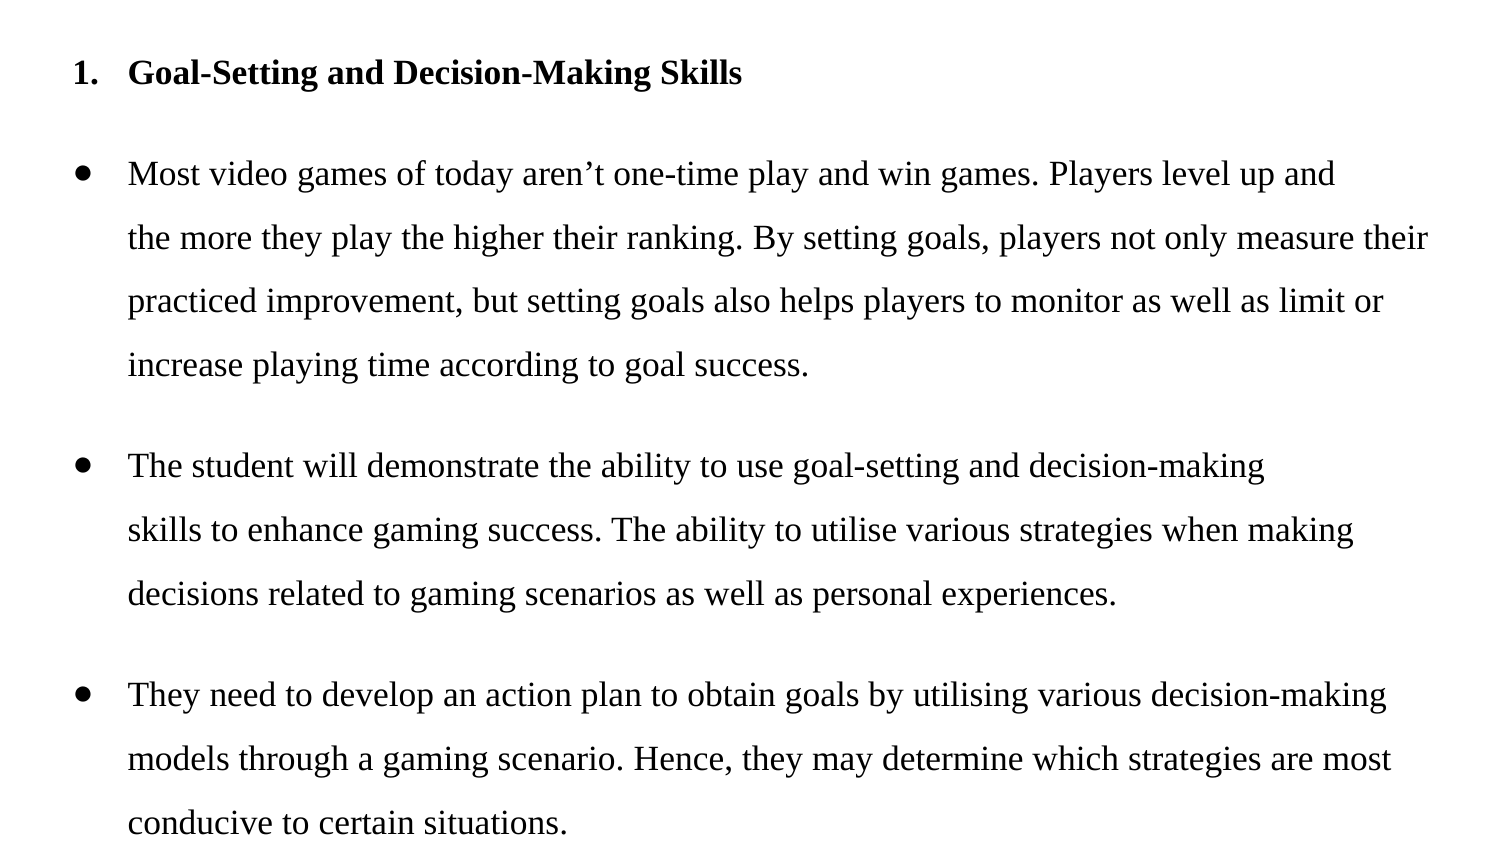

Goal-Setting and Decision-Making Skills

Most video games of today aren’t one-time play and win games. Players level up and
the more they play the higher their ranking. By setting goals, players not only measure their practiced improvement, but setting goals also helps players to monitor as well as limit or increase playing time according to goal success.

The student will demonstrate the ability to use goal-setting and decision-making
skills to enhance gaming success. The ability to utilise various strategies when making decisions related to gaming scenarios as well as personal experiences.

They need to develop an action plan to obtain goals by utilising various decision-making models through a gaming scenario. Hence, they may determine which strategies are most conducive to certain situations.